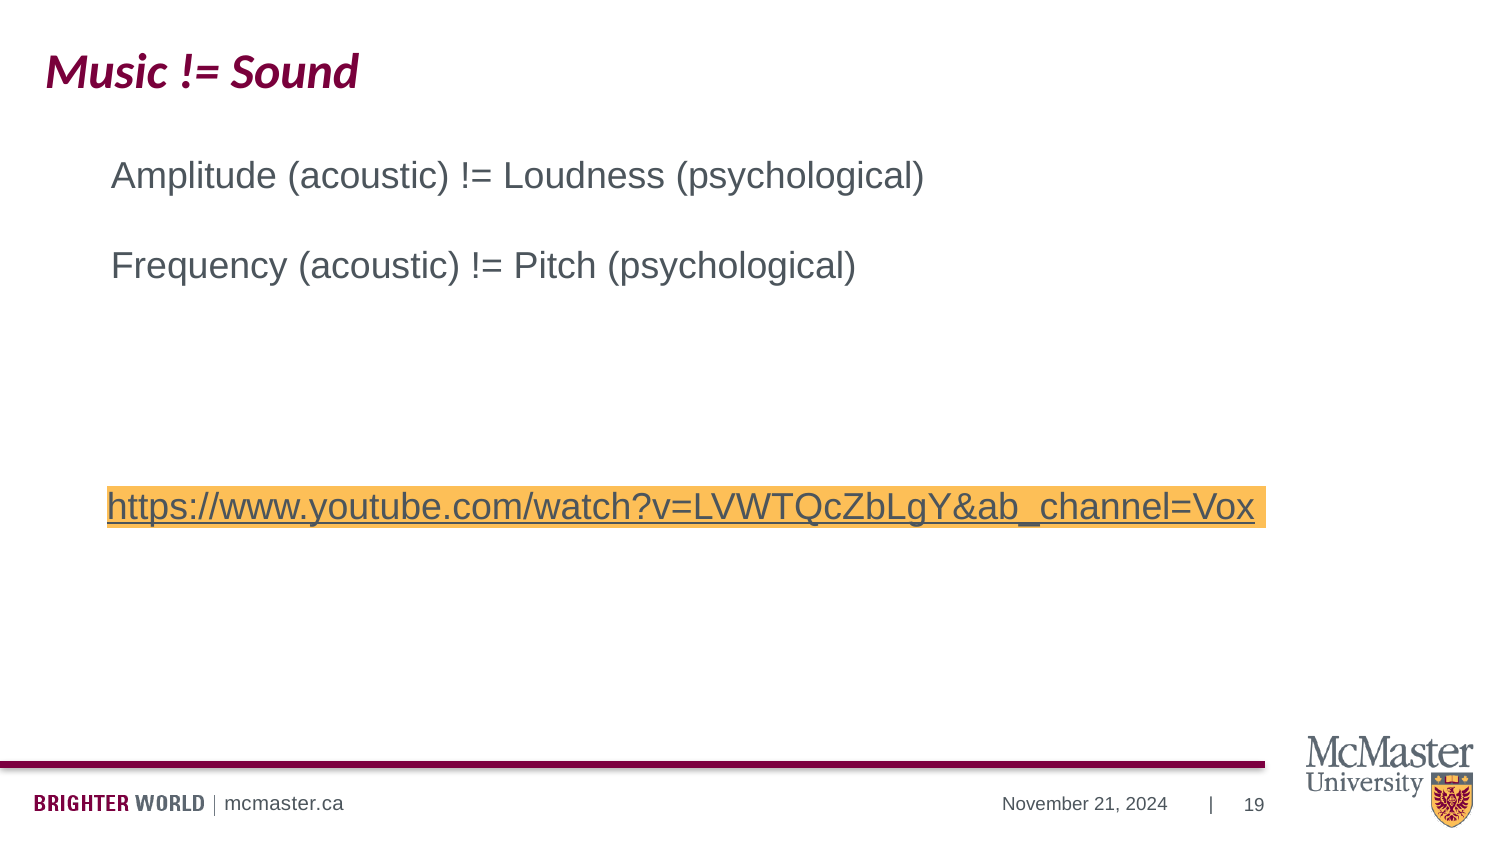

# Music != Sound
Amplitude (acoustic) != Loudness (psychological)

Frequency (acoustic) != Pitch (psychological)

https://www.youtube.com/watch?v=LVWTQcZbLgY&ab_channel=Vox
19
November 21, 2024